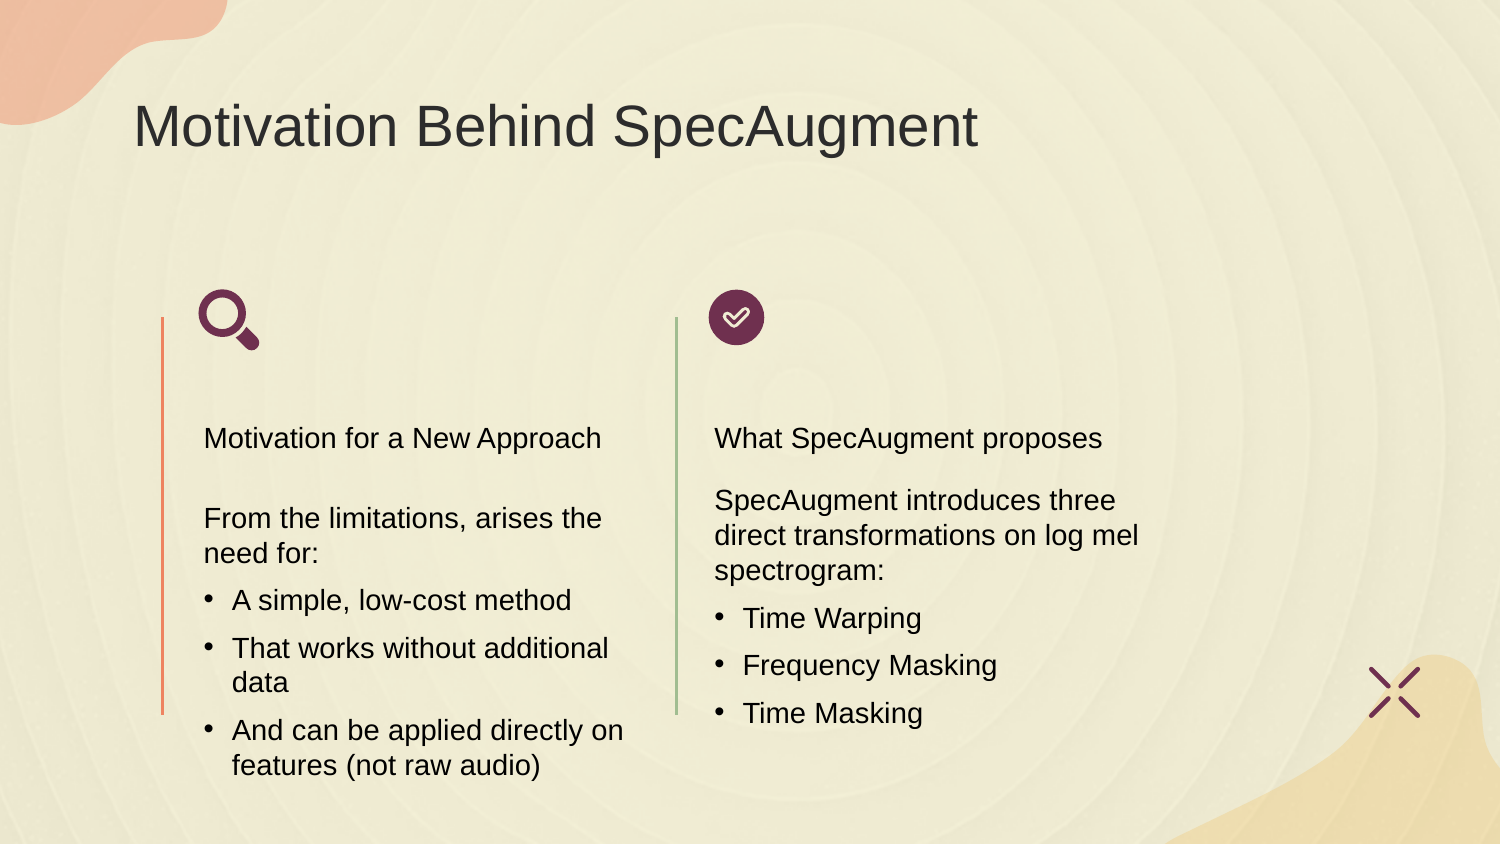

# Motivation Behind SpecAugment

Motivation for a New Approach
What SpecAugment proposes
SpecAugment introduces three direct transformations on log mel spectrogram:
Time Warping
Frequency Masking
Time Masking
From the limitations, arises the need for:
A simple, low-cost method
That works without additional data
And can be applied directly on features (not raw audio)